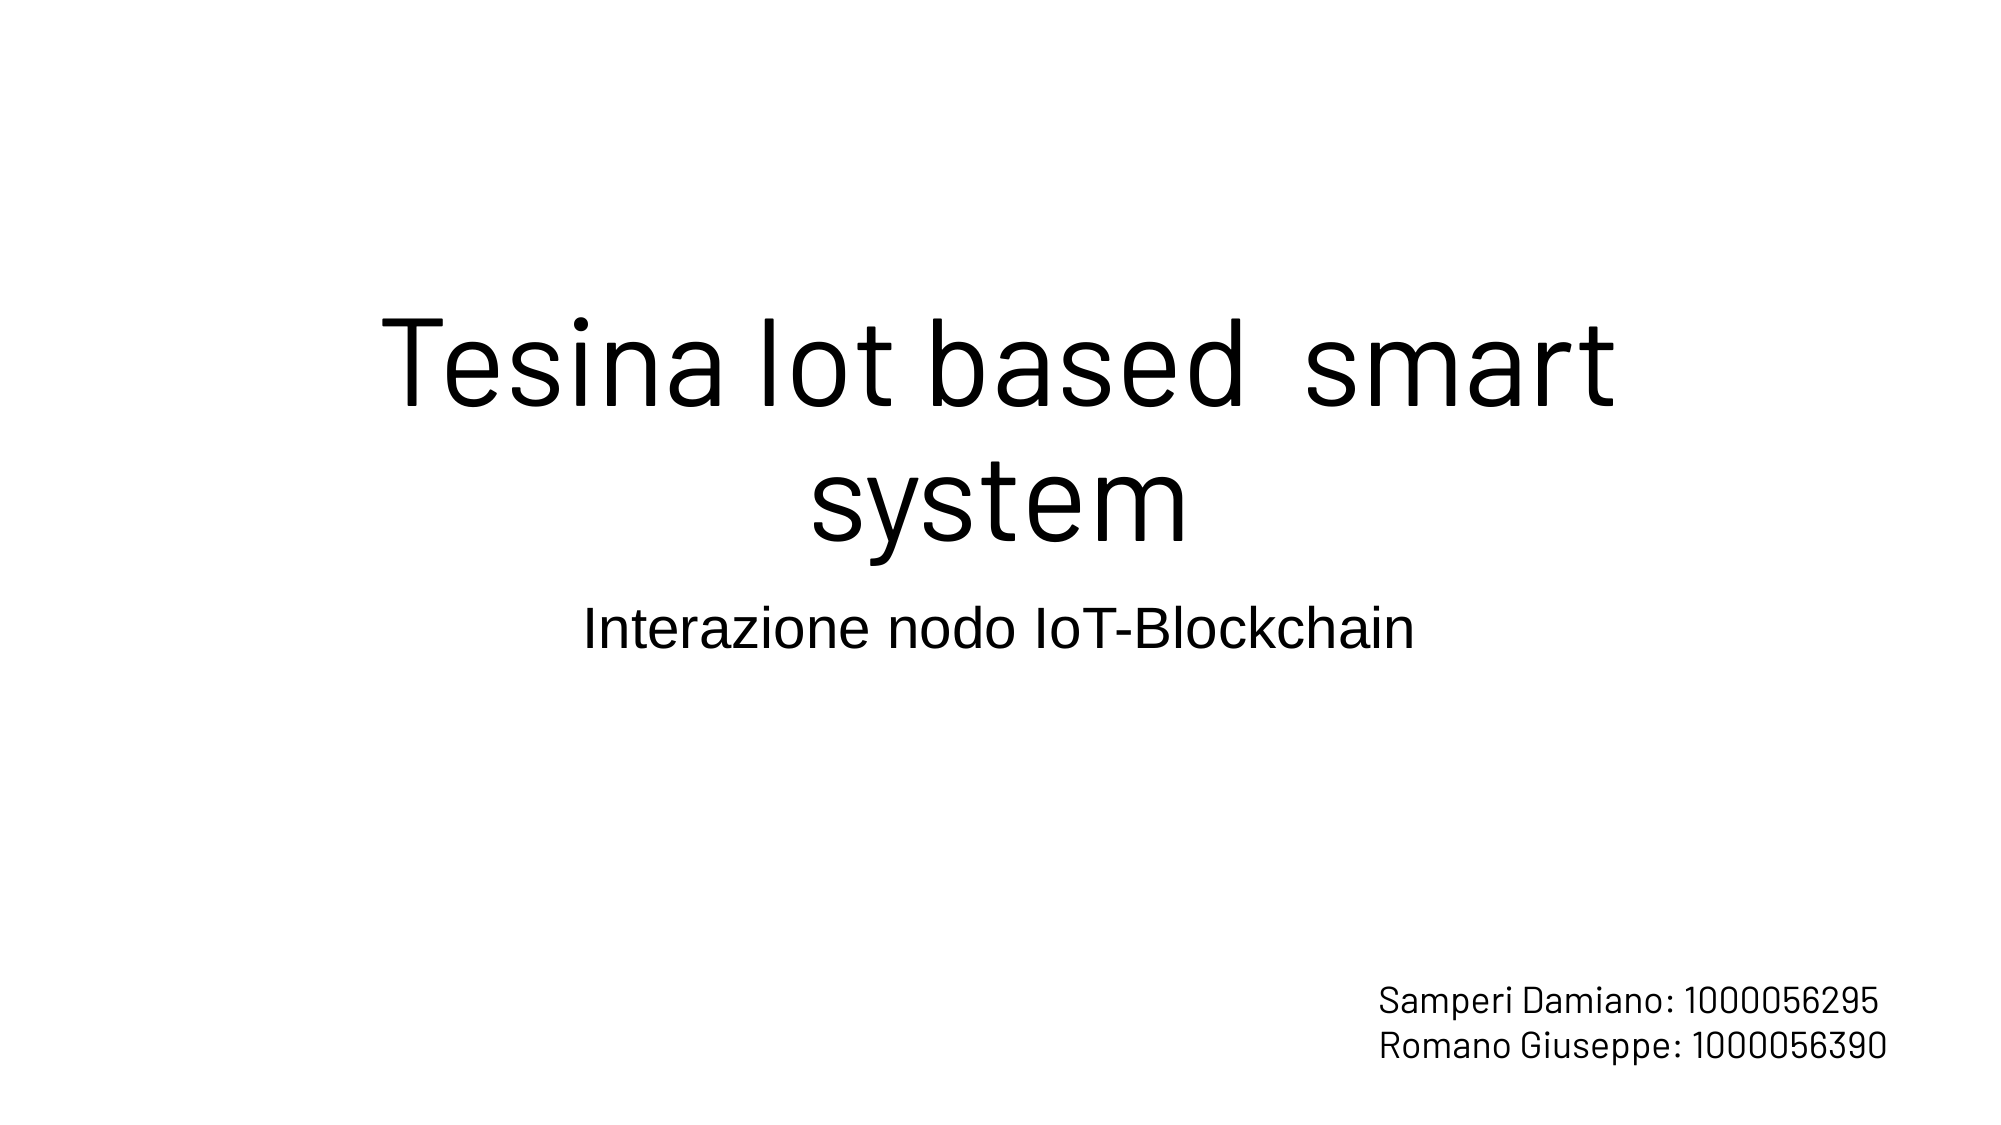

# Tesina Iot based  smart system
Interazione nodo IoT-Blockchain
Samperi Damiano: 1000056295
Romano Giuseppe: 1000056390